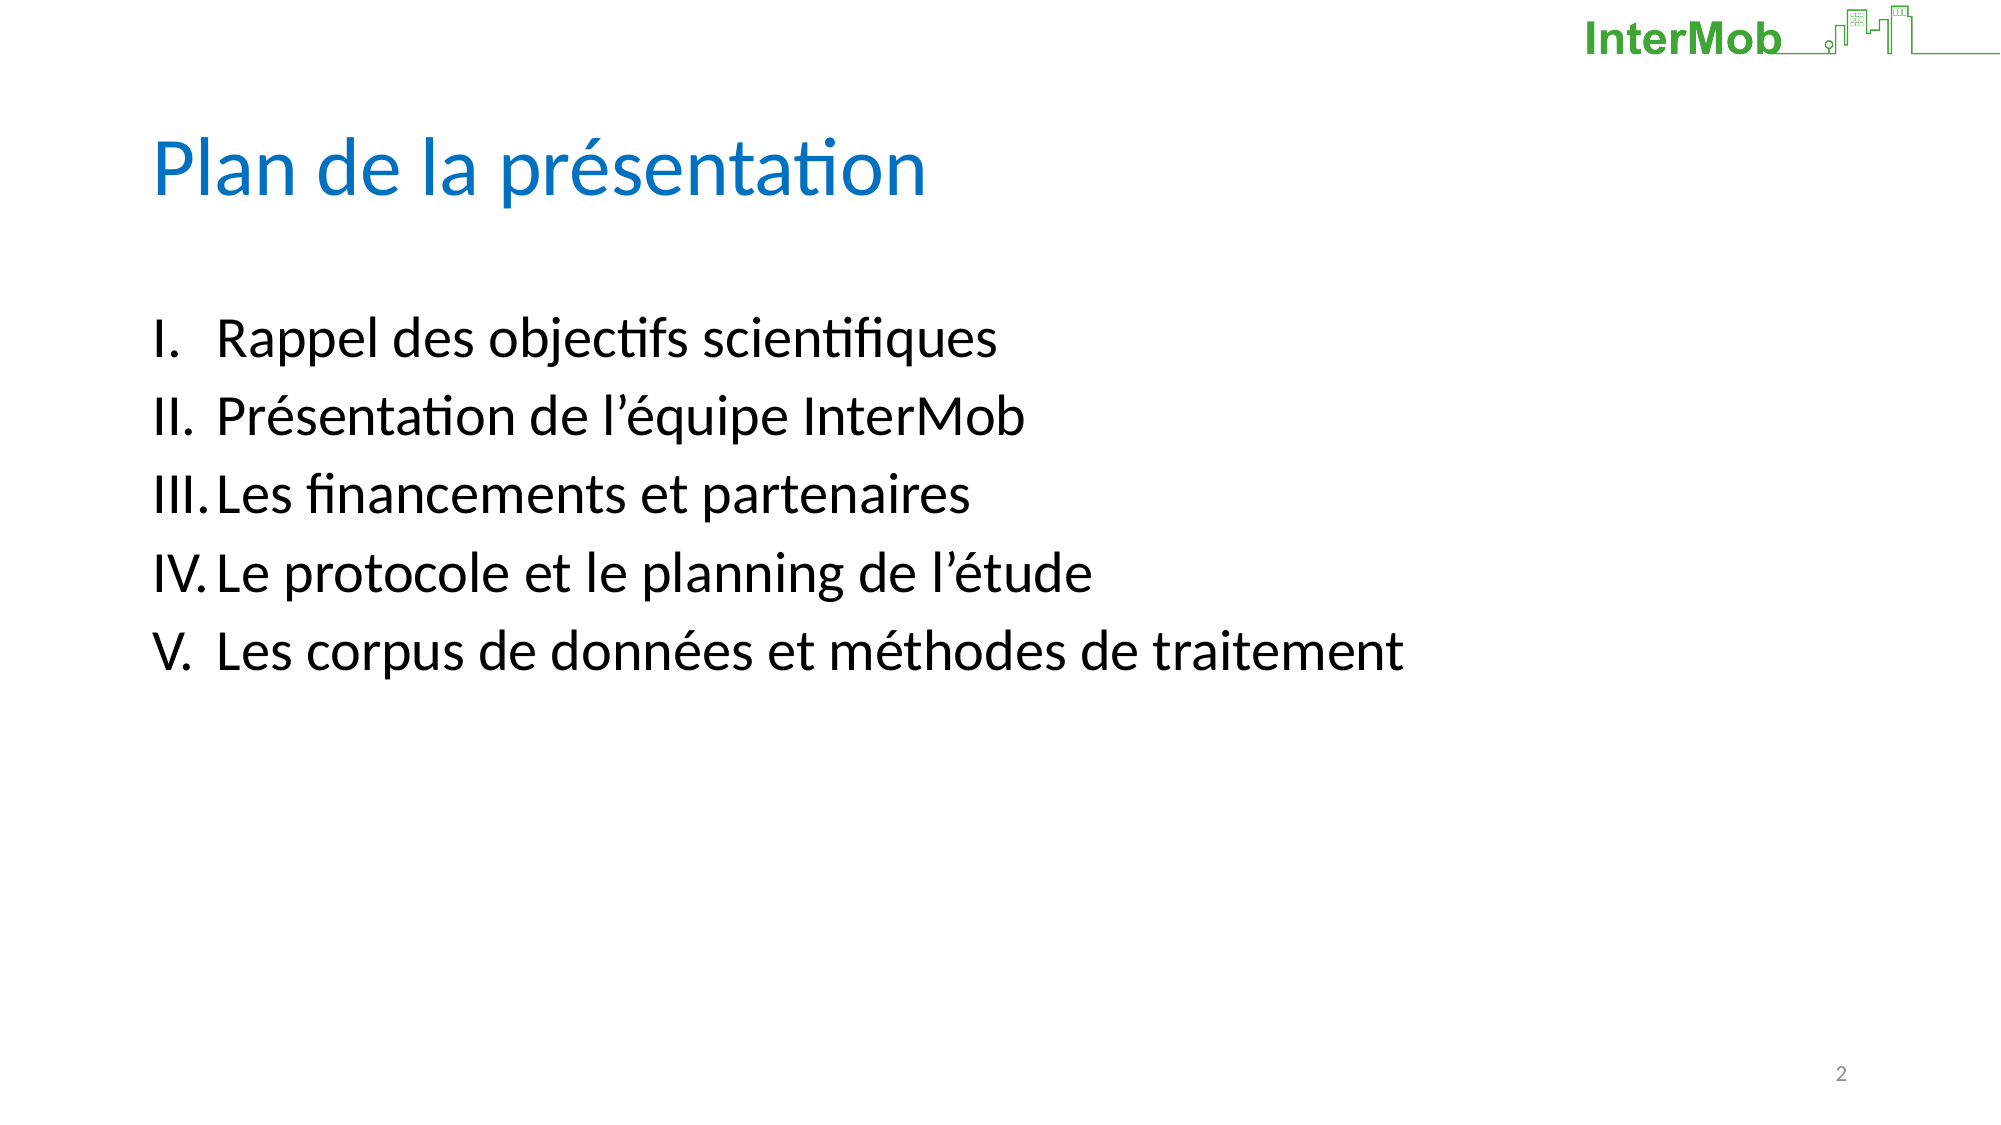

Plan de la présentation
Rappel des objectifs scientifiques
Présentation de l’équipe InterMob
Les financements et partenaires
Le protocole et le planning de l’étude
Les corpus de données et méthodes de traitement

2